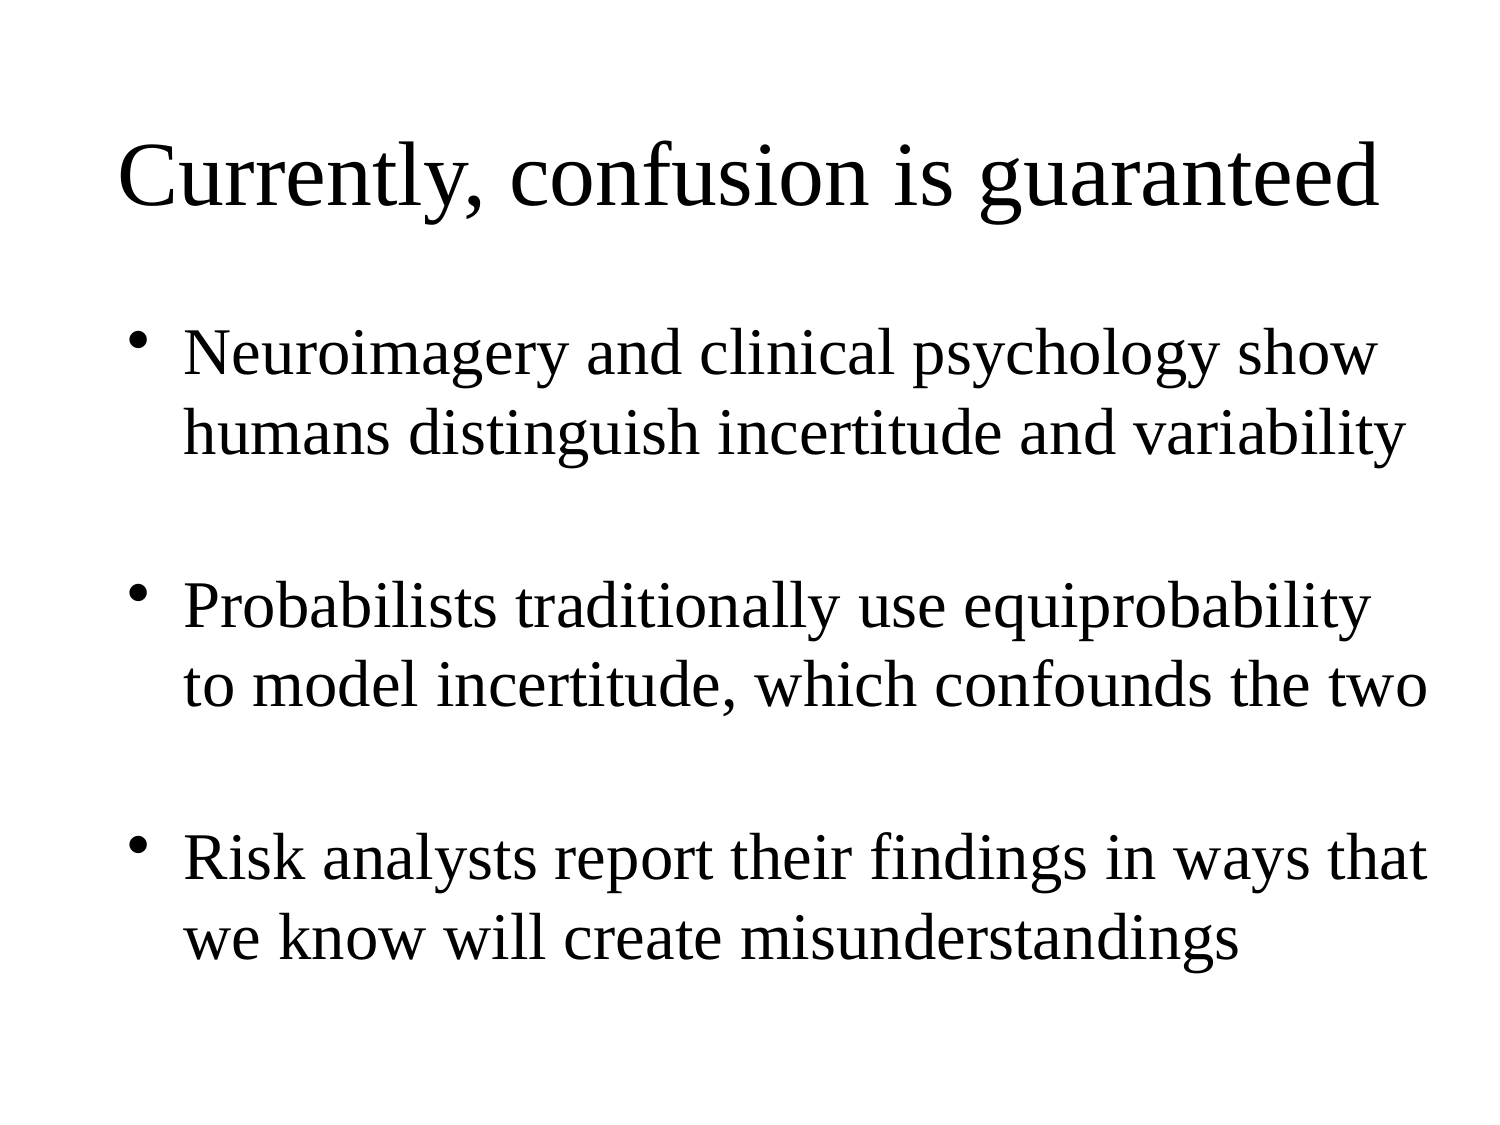

# Currently, confusion is guaranteed
Neuroimagery and clinical psychology show humans distinguish incertitude and variability

Probabilists traditionally use equiprobability to model incertitude, which confounds the two

Risk analysts report their findings in ways that we know will create misunderstandings